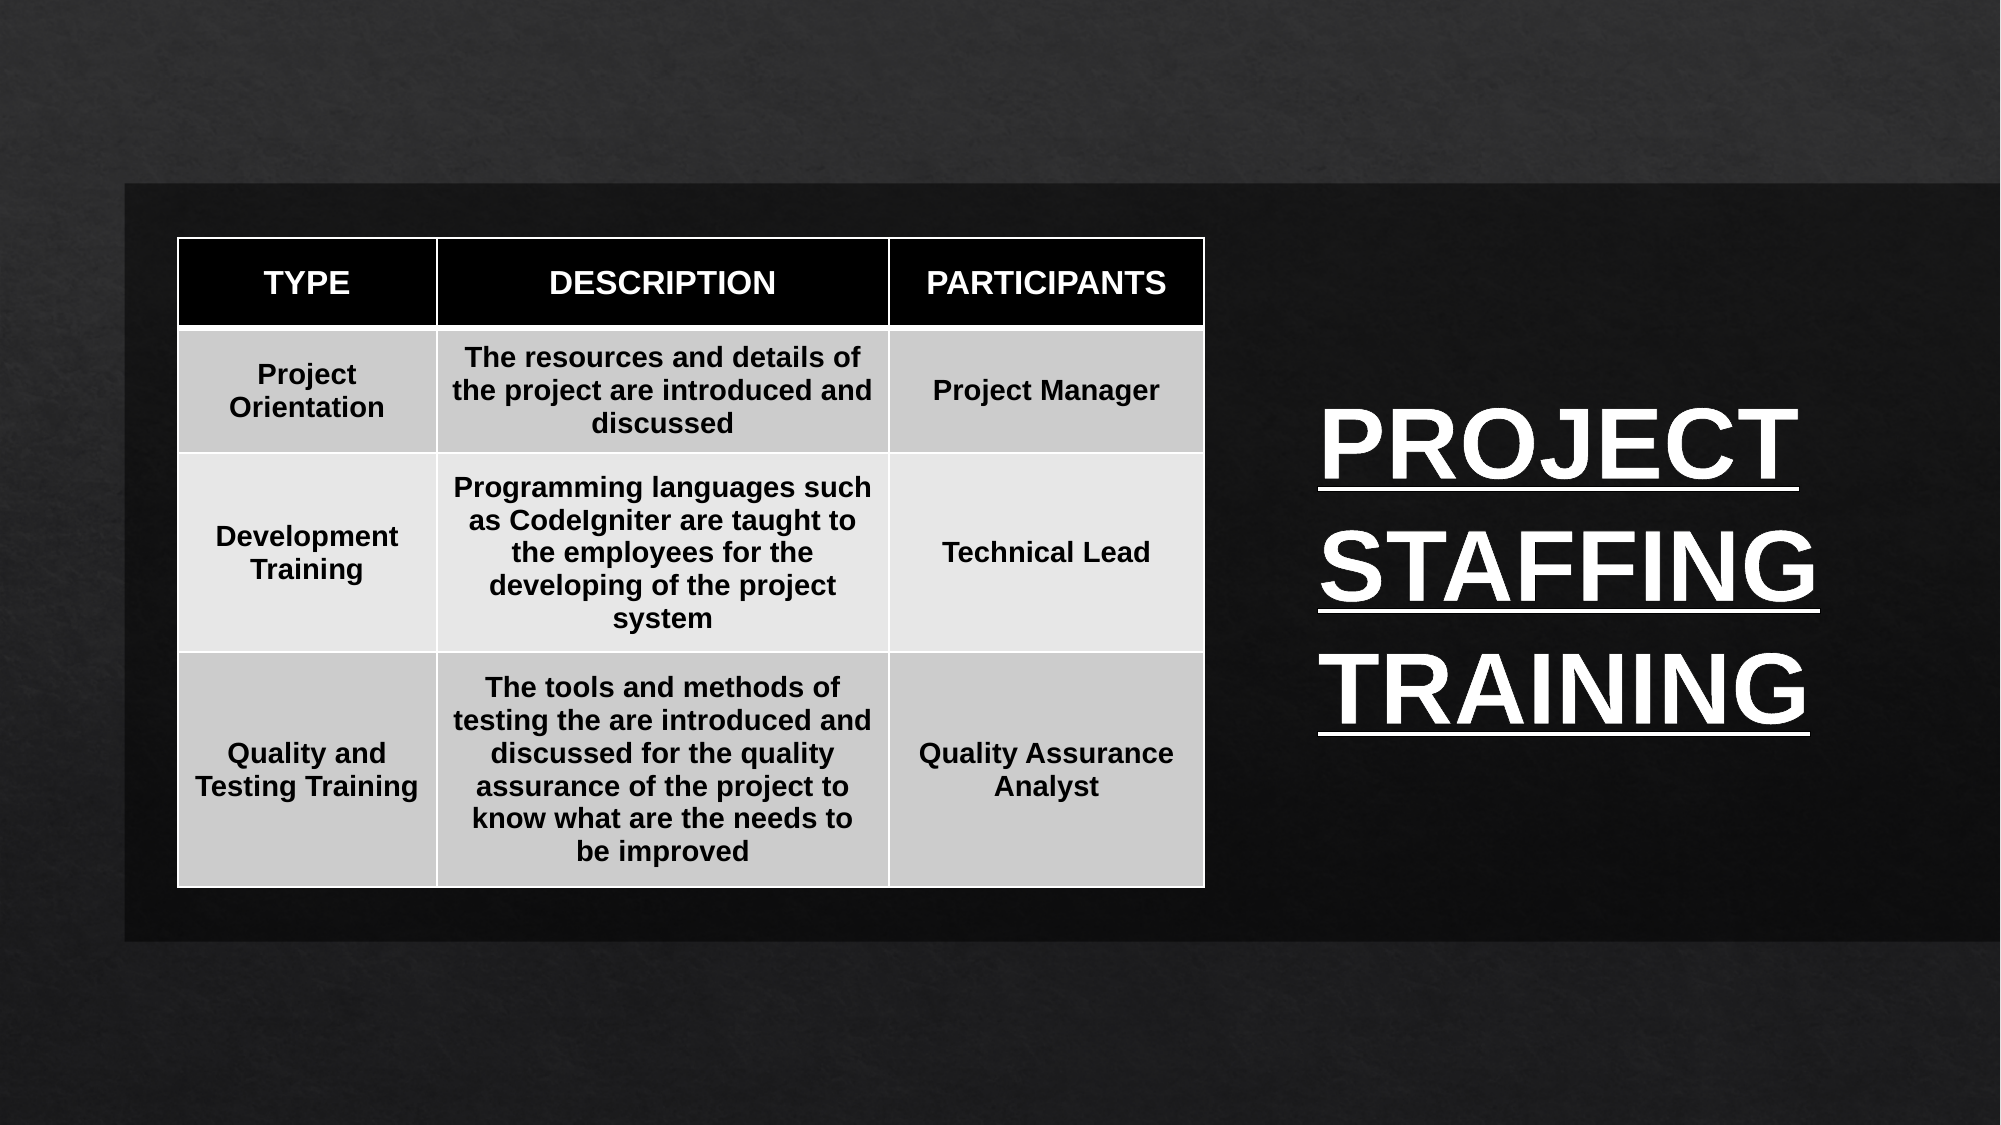

| TYPE | DESCRIPTION | PARTICIPANTS |
| --- | --- | --- |
| Project Orientation | The resources and details of the project are introduced and discussed | Project Manager |
| Development Training | Programming languages such as CodeIgniter are taught to the employees for the developing of the project system | Technical Lead |
| Quality and Testing Training | The tools and methods of testing the are introduced and discussed for the quality assurance of the project to know what are the needs to be improved | Quality Assurance Analyst |
PROJECT STAFFING
TRAINING